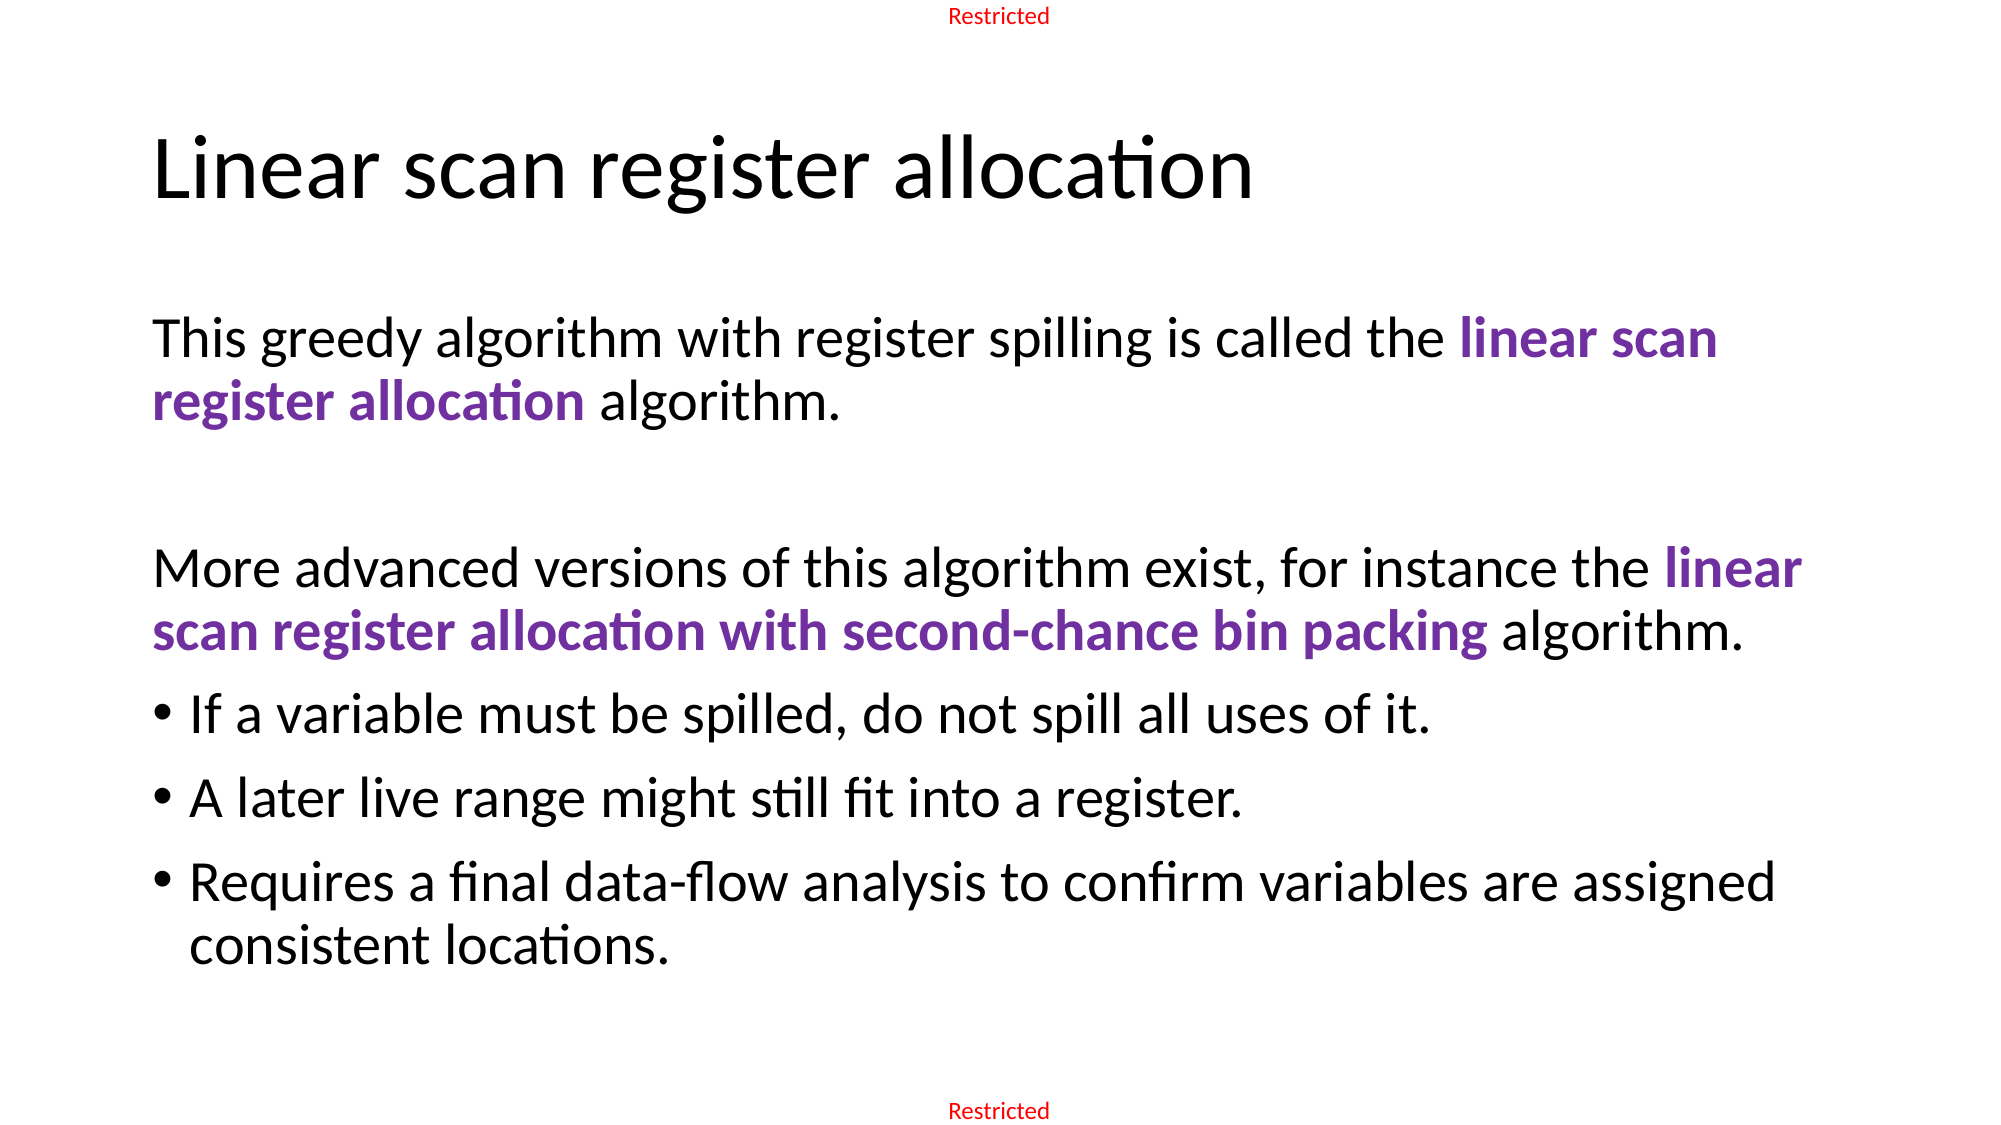

# Linear scan register allocation
This greedy algorithm with register spilling is called the linear scan register allocation algorithm.

More advanced versions of this algorithm exist, for instance the linear scan register allocation with second-chance bin packing algorithm.
If a variable must be spilled, do not spill all uses of it.
A later live range might still fit into a register.
Requires a final data-flow analysis to confirm variables are assigned consistent locations.